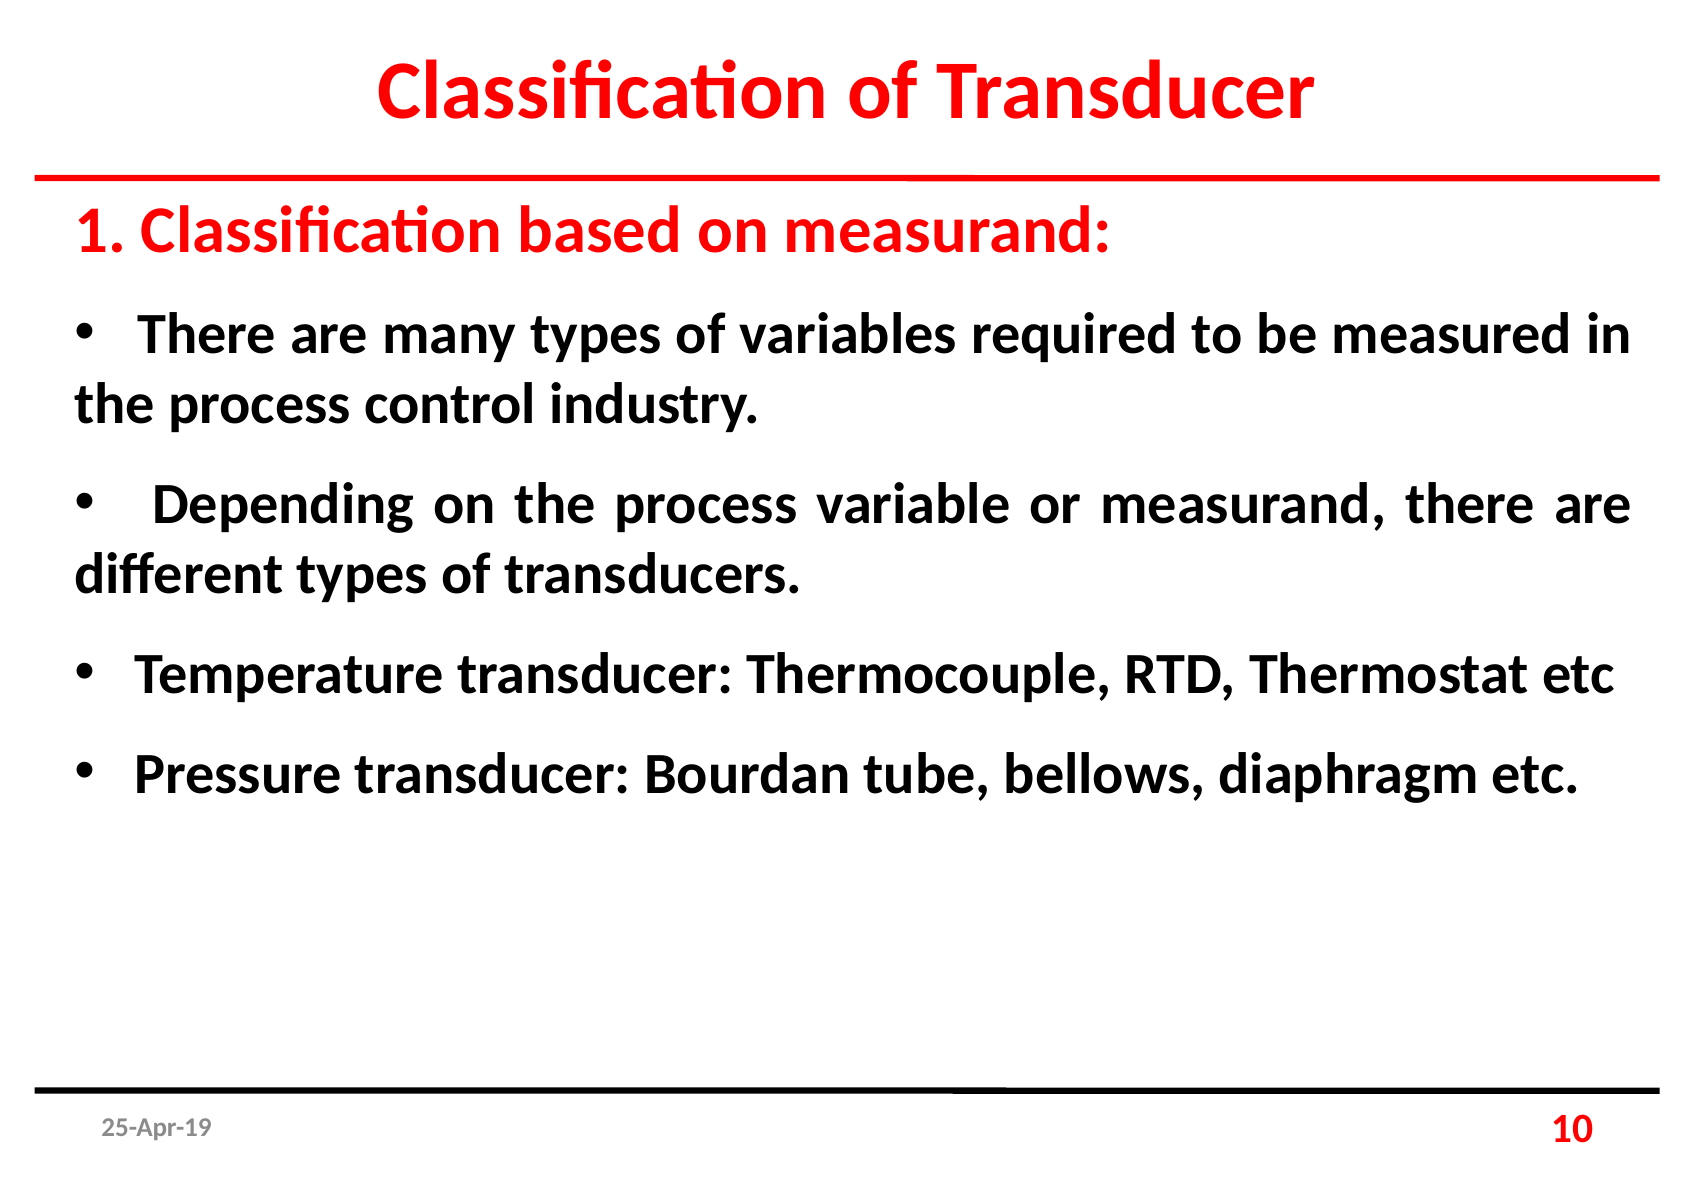

Classification of Transducer
1. Classification based on measurand:

   There are many types of variables required to be measured in the process control industry.

   Depending on the process variable or measurand, there are different types of transducers.

   Temperature transducer: Thermocouple, RTD, Thermostat etc

   Pressure transducer: Bourdan tube, bellows, diaphragm etc.
25-Apr-19
10